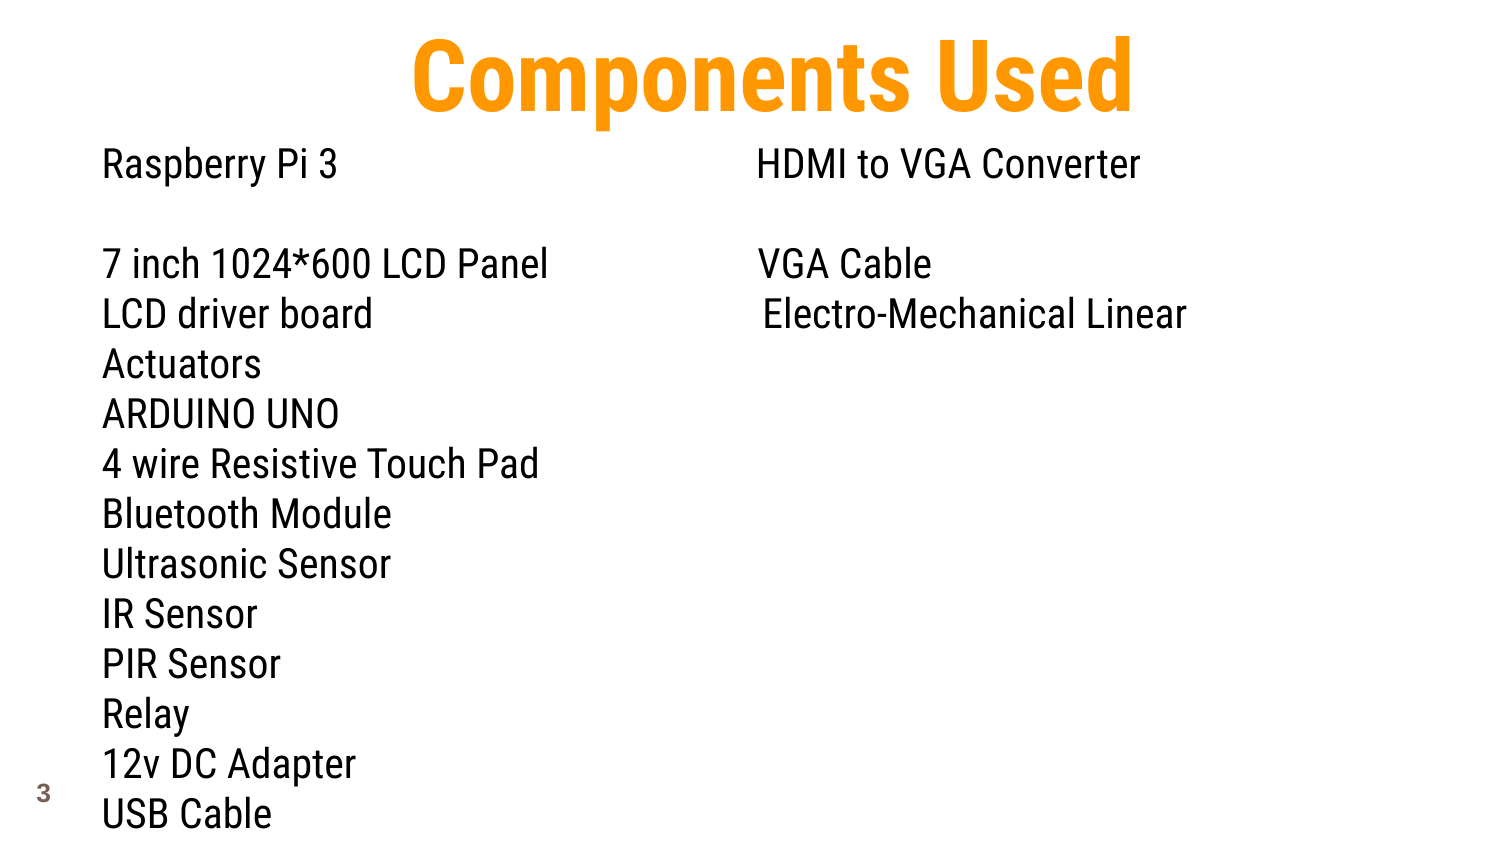

Components Used
Raspberry Pi 3                                            HDMI to VGA Converter
7 inch 1024*600 LCD Panel                      VGA Cable
LCD driver board                                         Electro-Mechanical Linear Actuators
ARDUINO UNO
4 wire Resistive Touch Pad
Bluetooth Module
Ultrasonic Sensor
IR Sensor
PIR Sensor
Relay
12v DC Adapter
USB Cable
Switches

3